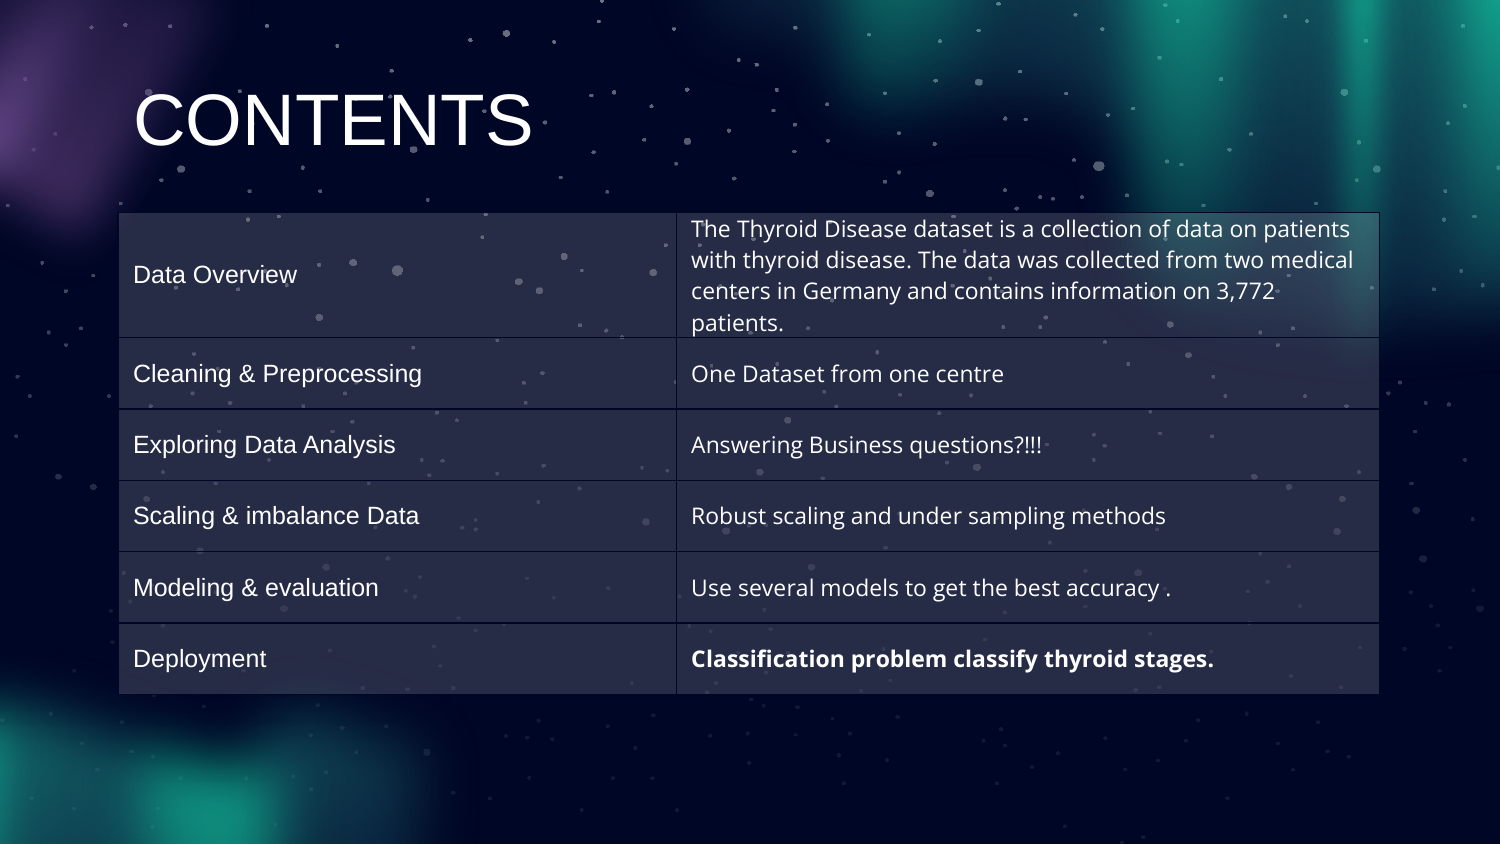

# CONTENTS
| Data Overview | The Thyroid Disease dataset is a collection of data on patients with thyroid disease. The data was collected from two medical centers in Germany and contains information on 3,772 patients. |
| --- | --- |
| Cleaning & Preprocessing | One Dataset from one centre |
| Exploring Data Analysis | Answering Business questions?!!! |
| Scaling & imbalance Data | Robust scaling and under sampling methods |
| Modeling & evaluation | Use several models to get the best accuracy . |
| Deployment | Classification problem classify thyroid stages. |